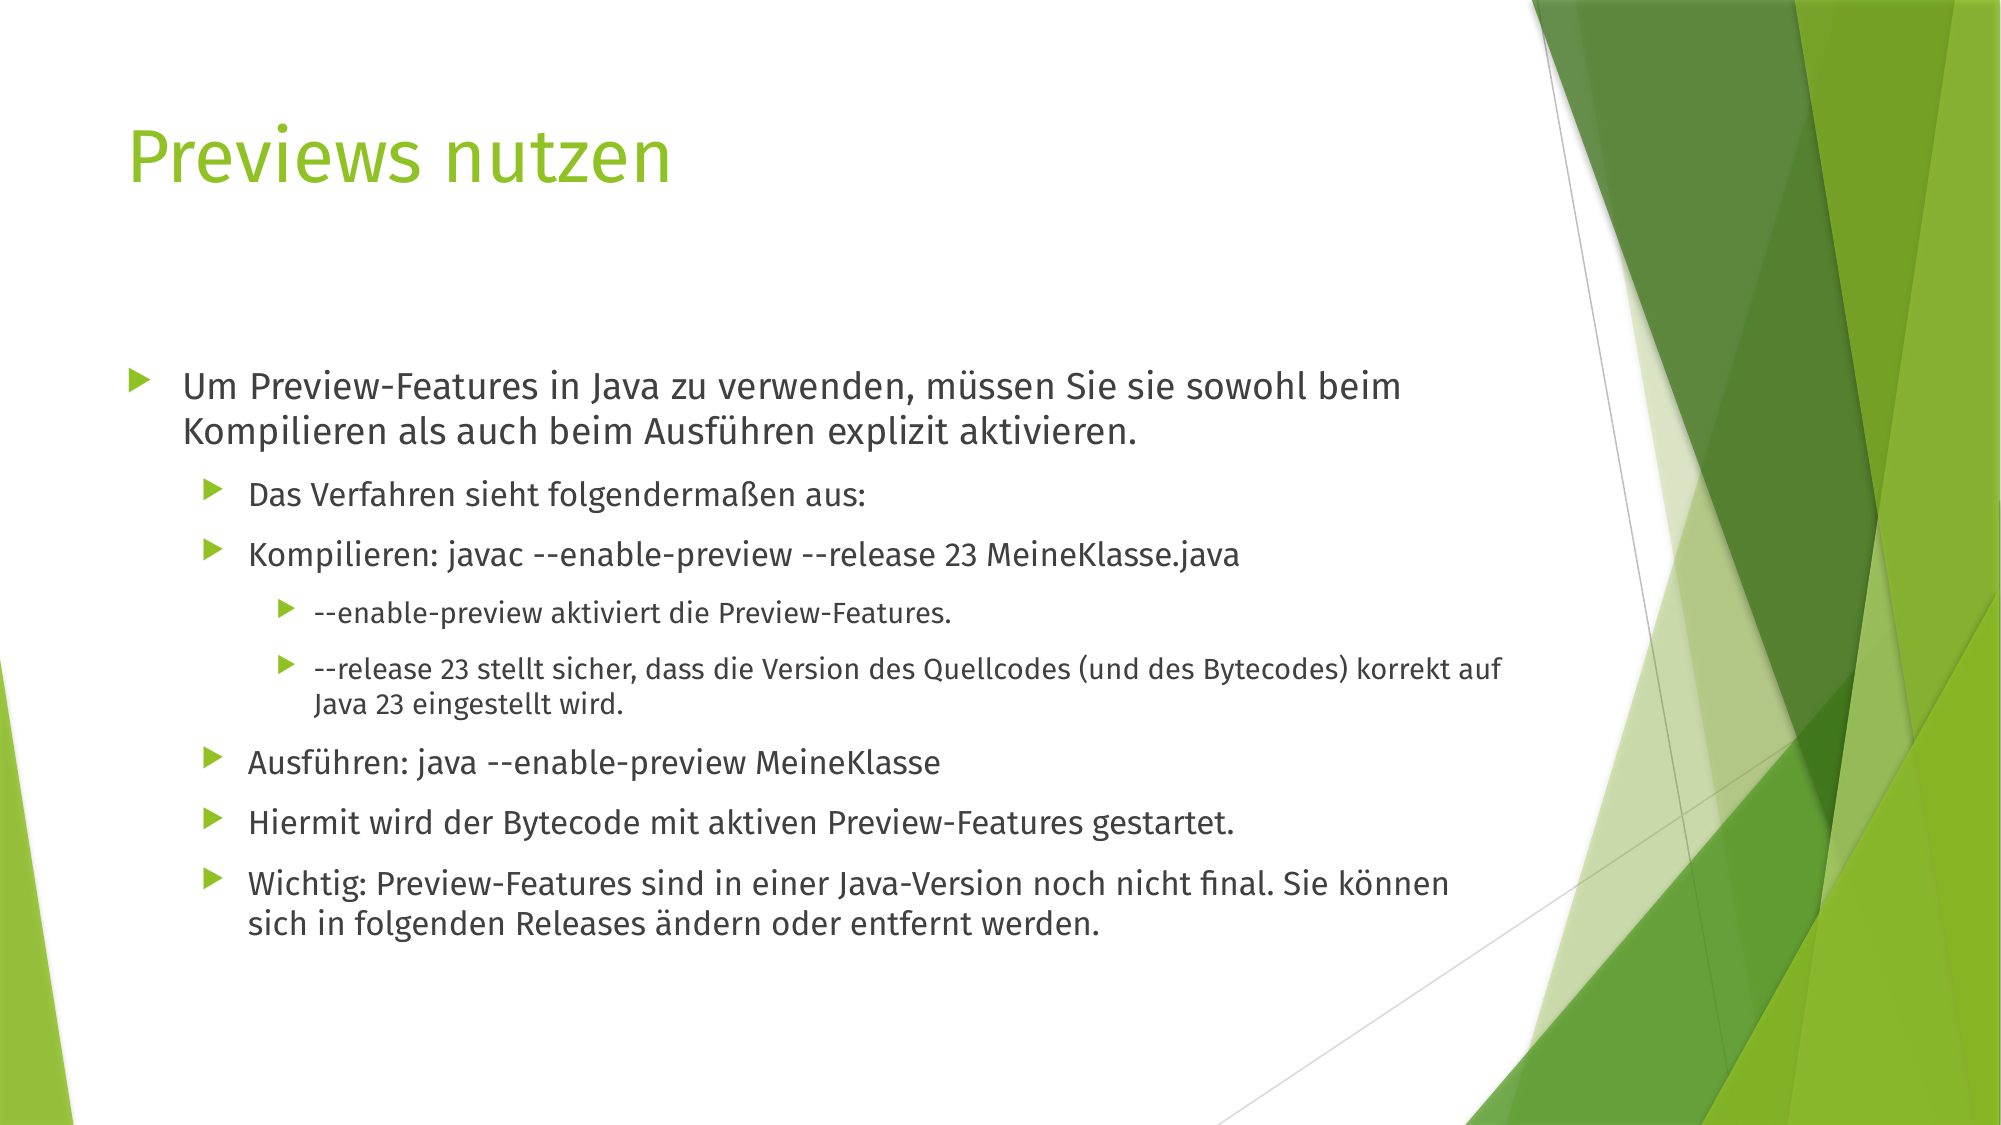

# Previews nutzen
Um Preview-Features in Java zu verwenden, müssen Sie sie sowohl beim Kompilieren als auch beim Ausführen explizit aktivieren.
Das Verfahren sieht folgendermaßen aus:
Kompilieren: javac --enable-preview --release 23 MeineKlasse.java
--enable-preview aktiviert die Preview-Features.
--release 23 stellt sicher, dass die Version des Quellcodes (und des Bytecodes) korrekt auf Java 23 eingestellt wird.
Ausführen: java --enable-preview MeineKlasse
Hiermit wird der Bytecode mit aktiven Preview-Features gestartet.
Wichtig: Preview-Features sind in einer Java-Version noch nicht final. Sie können sich in folgenden Releases ändern oder entfernt werden.